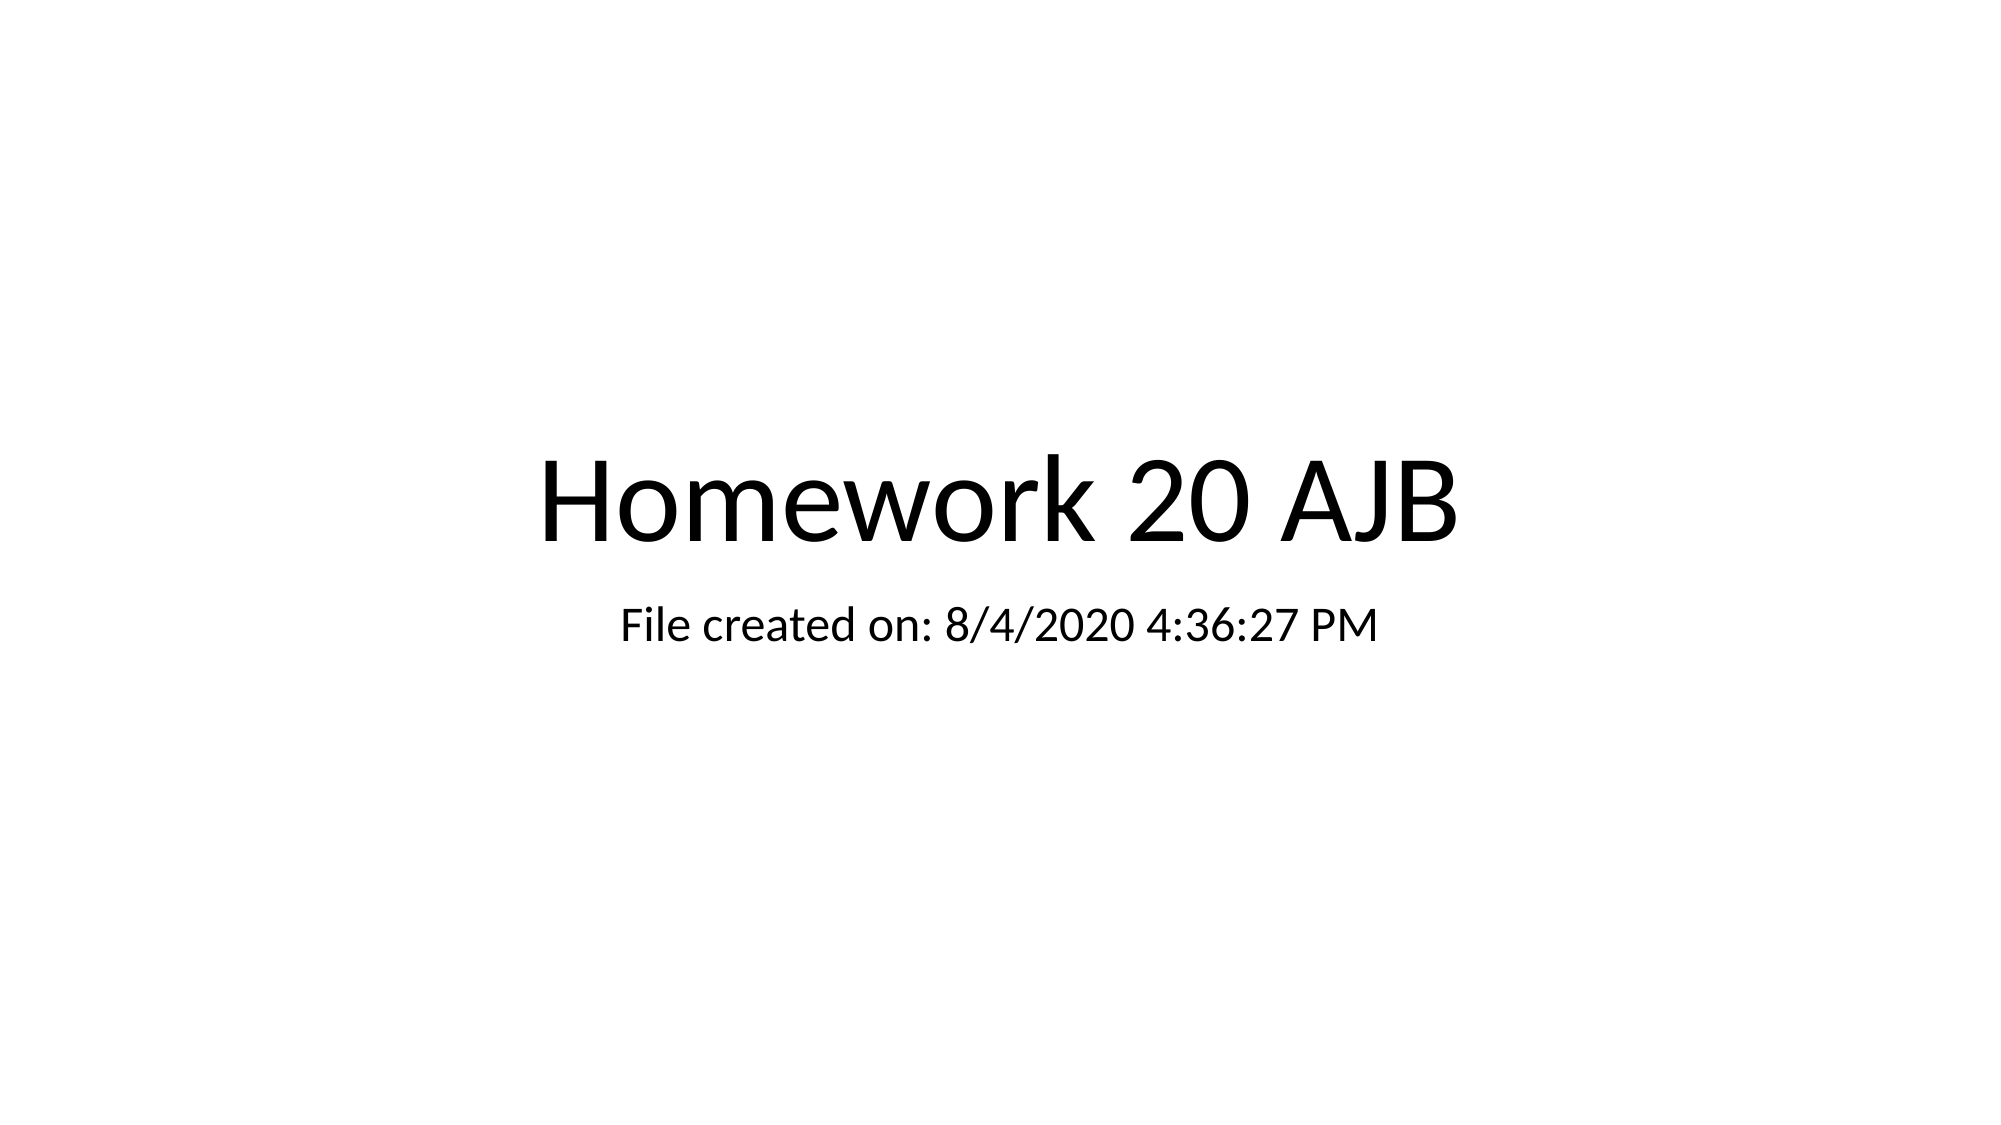

# Homework 20 AJB
File created on: 8/4/2020 4:36:27 PM